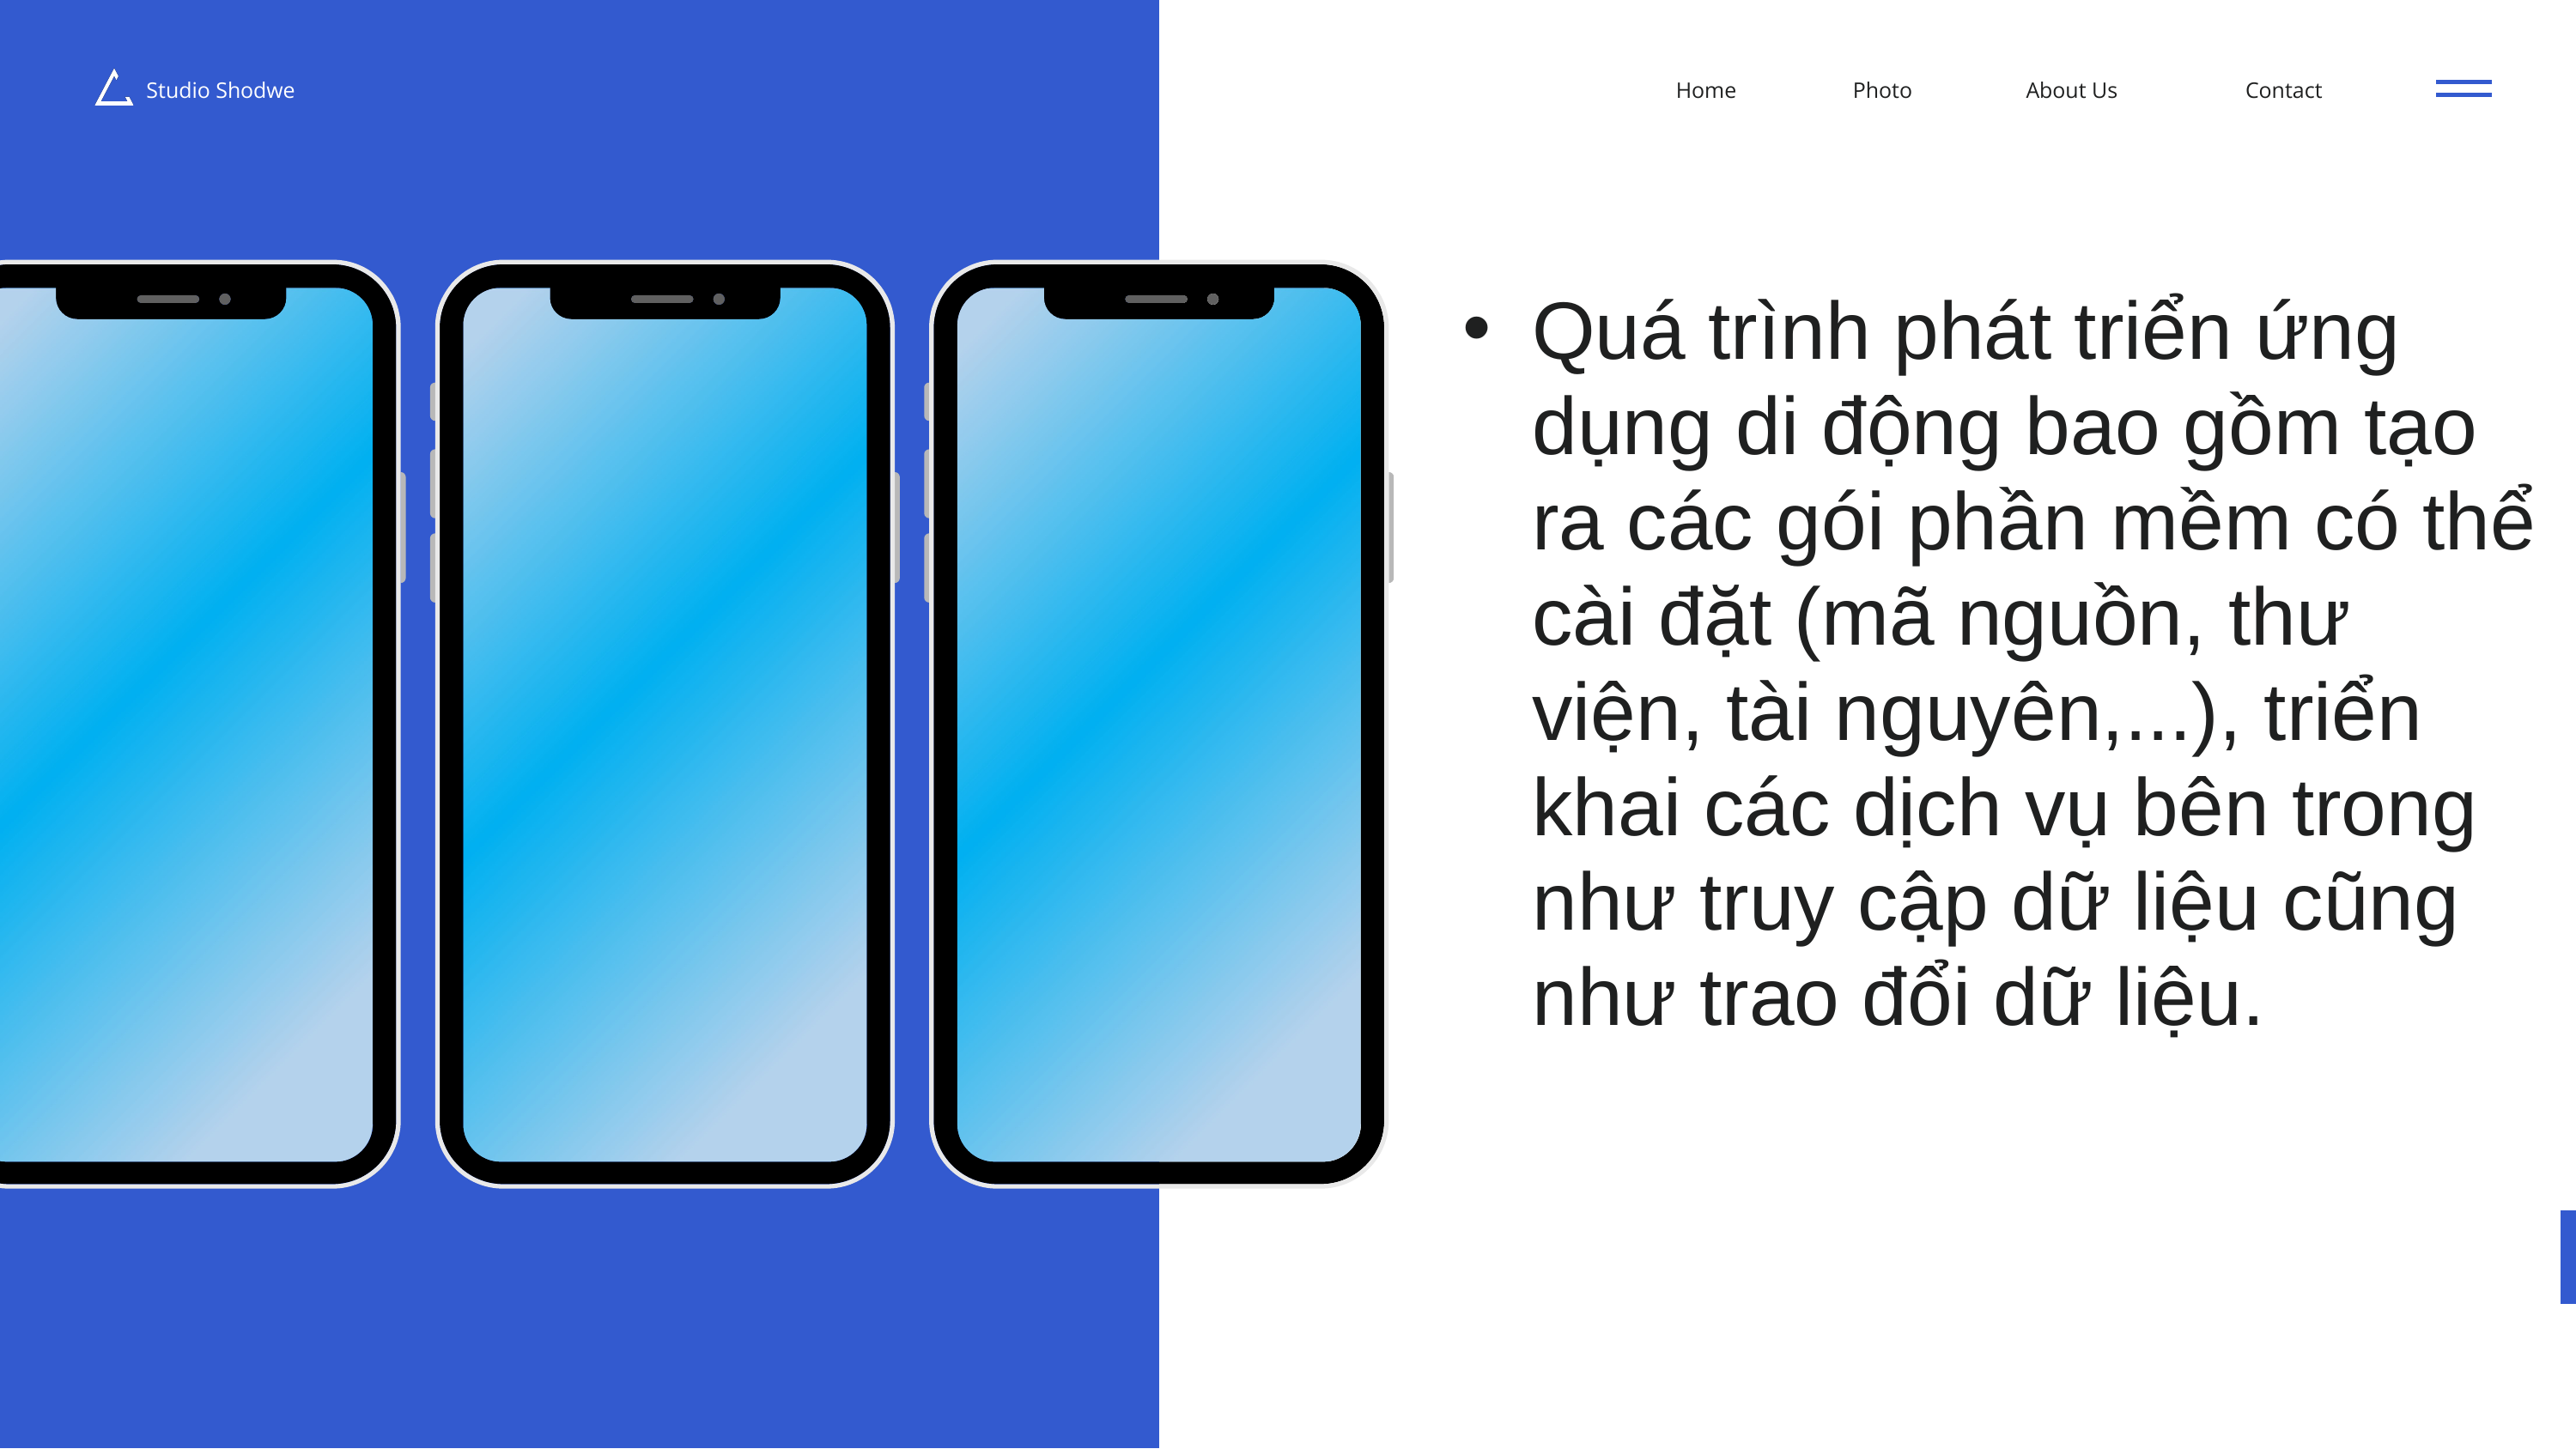

Studio Shodwe
Home
Photo
About Us
Contact

Quá trình phát triển ứng dụng di động bao gồm tạo ra các gói phần mềm có thể cài đặt (mã nguồn, thư viện, tài nguyên,...), triển khai các dịch vụ bên trong như truy cập dữ liệu cũng như trao đổi dữ liệu.